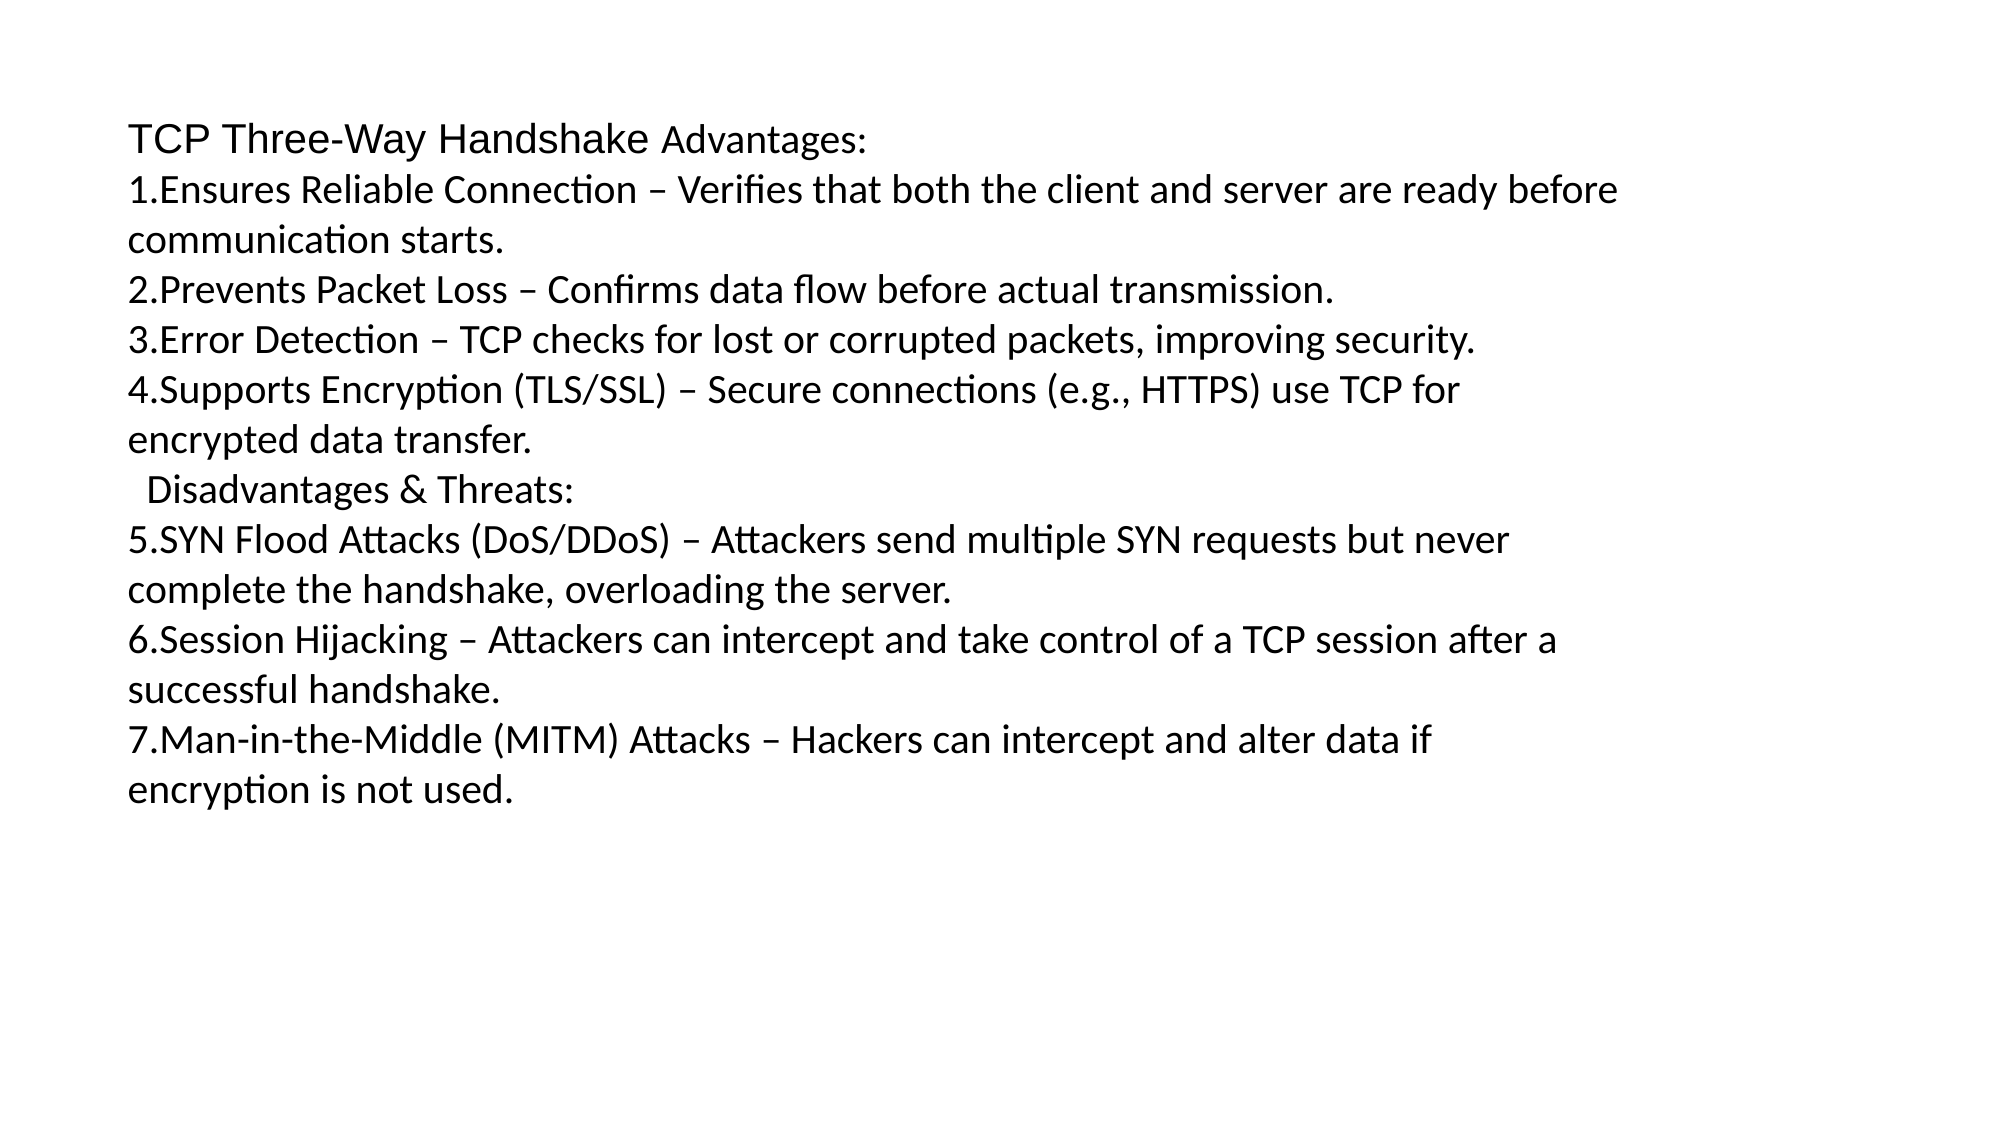

TCP Three-Way Handshake Advantages:
Ensures Reliable Connection – Verifies that both the client and server are ready before communication starts.
Prevents Packet Loss – Confirms data flow before actual transmission.
Error Detection – TCP checks for lost or corrupted packets, improving security.
Supports Encryption (TLS/SSL) – Secure connections (e.g., HTTPS) use TCP for encrypted data transfer.
  Disadvantages & Threats:
SYN Flood Attacks (DoS/DDoS) – Attackers send multiple SYN requests but never complete the handshake, overloading the server.
Session Hijacking – Attackers can intercept and take control of a TCP session after a successful handshake.
Man-in-the-Middle (MITM) Attacks – Hackers can intercept and alter data if encryption is not used.